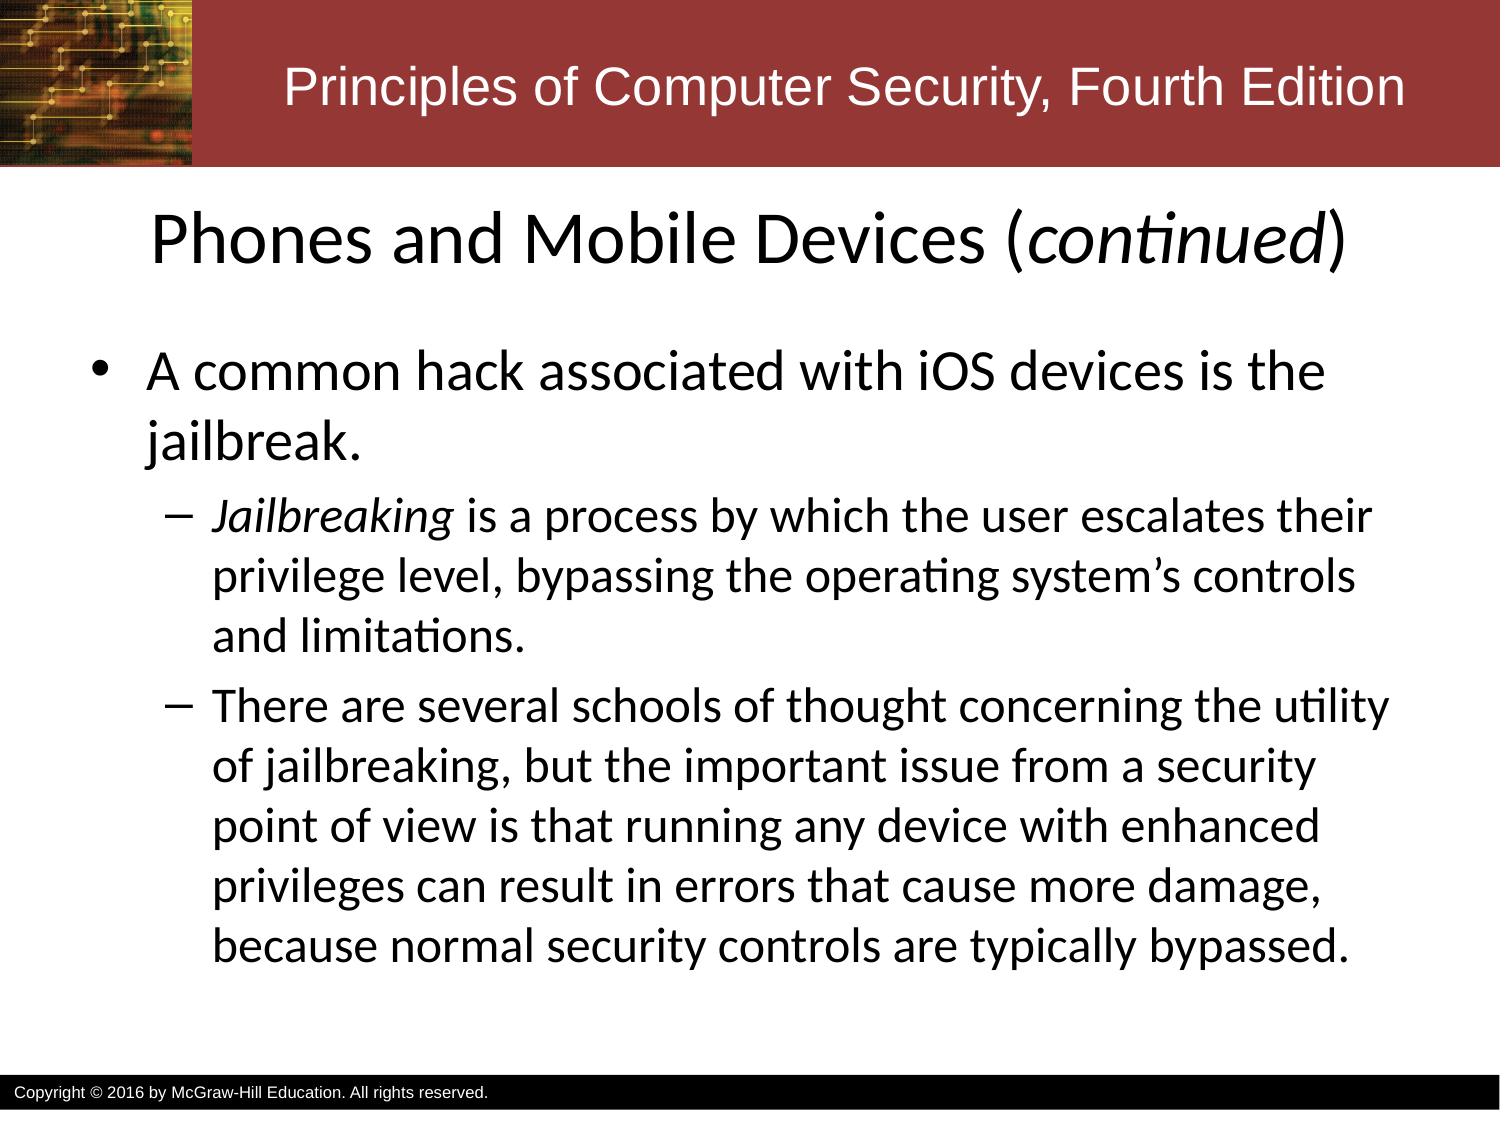

# Phones and Mobile Devices (continued)
A common hack associated with iOS devices is the jailbreak.
Jailbreaking is a process by which the user escalates their privilege level, bypassing the operating system’s controls and limitations.
There are several schools of thought concerning the utility of jailbreaking, but the important issue from a security point of view is that running any device with enhanced privileges can result in errors that cause more damage, because normal security controls are typically bypassed.